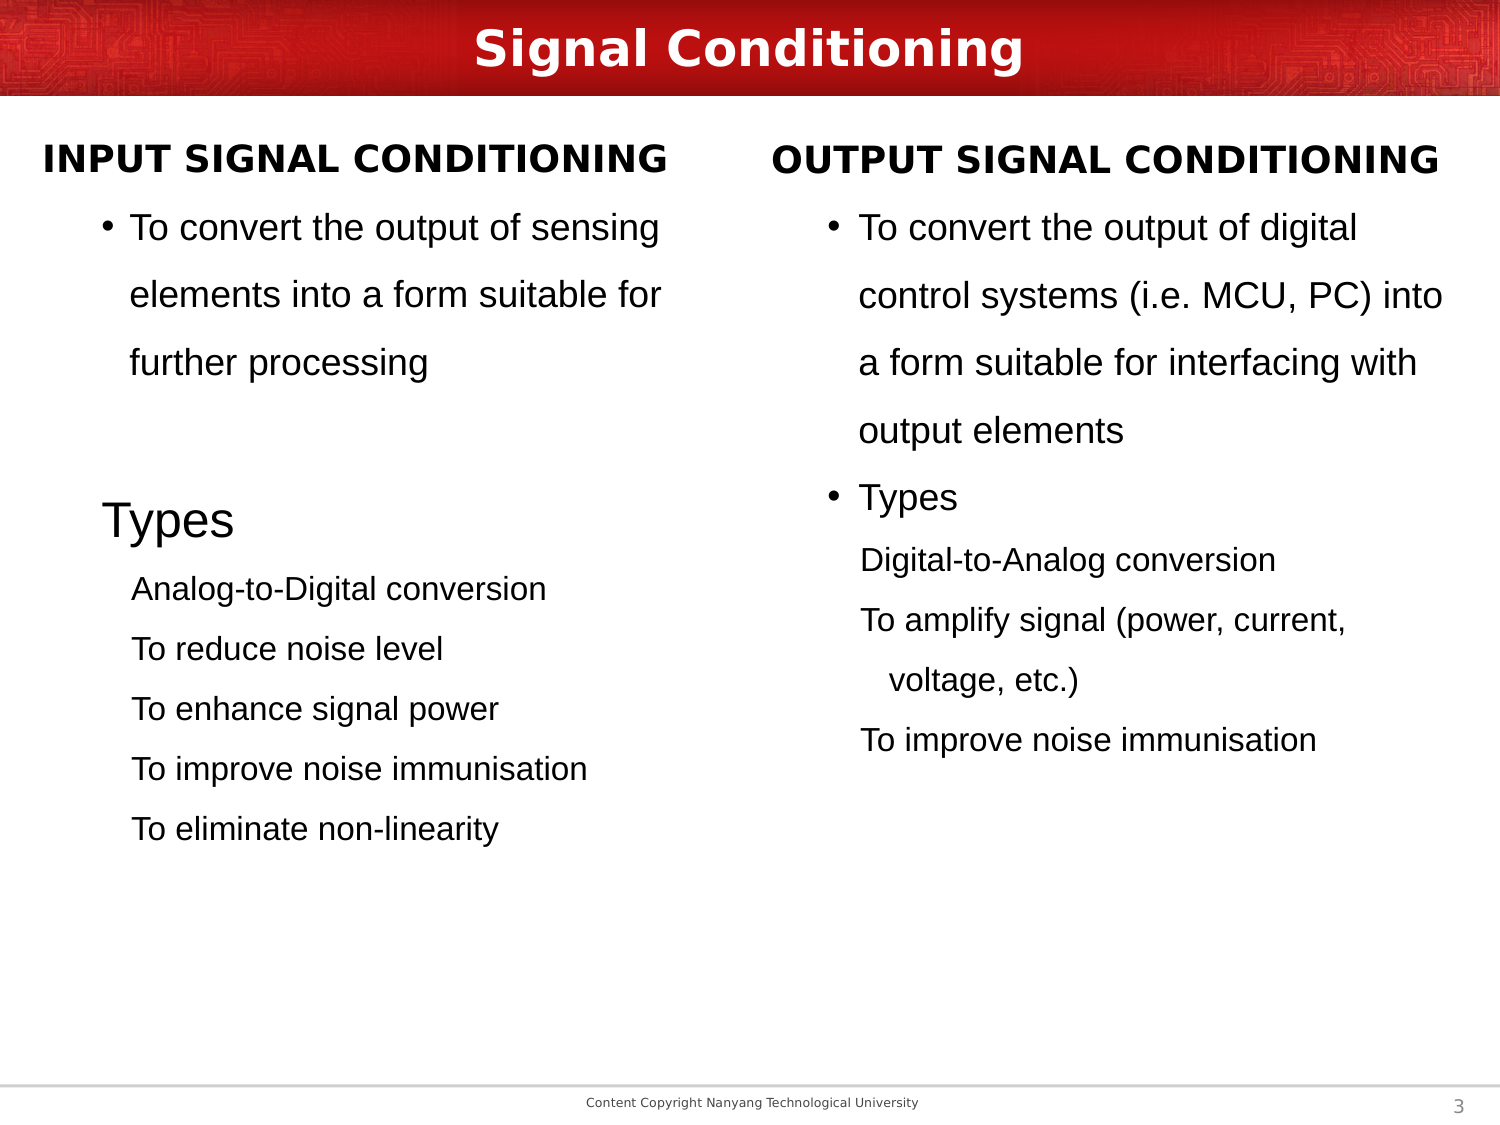

Signal Conditioning
INPUT SIGNAL CONDITIONING
To convert the output of sensing elements into a form suitable for further processing

Types
Analog-to-Digital conversion
To reduce noise level
To enhance signal power
To improve noise immunisation
To eliminate non-linearity
OUTPUT SIGNAL CONDITIONING
To convert the output of digital control systems (i.e. MCU, PC) into a form suitable for interfacing with output elements
Types
Digital-to-Analog conversion
To amplify signal (power, current, voltage, etc.)
To improve noise immunisation